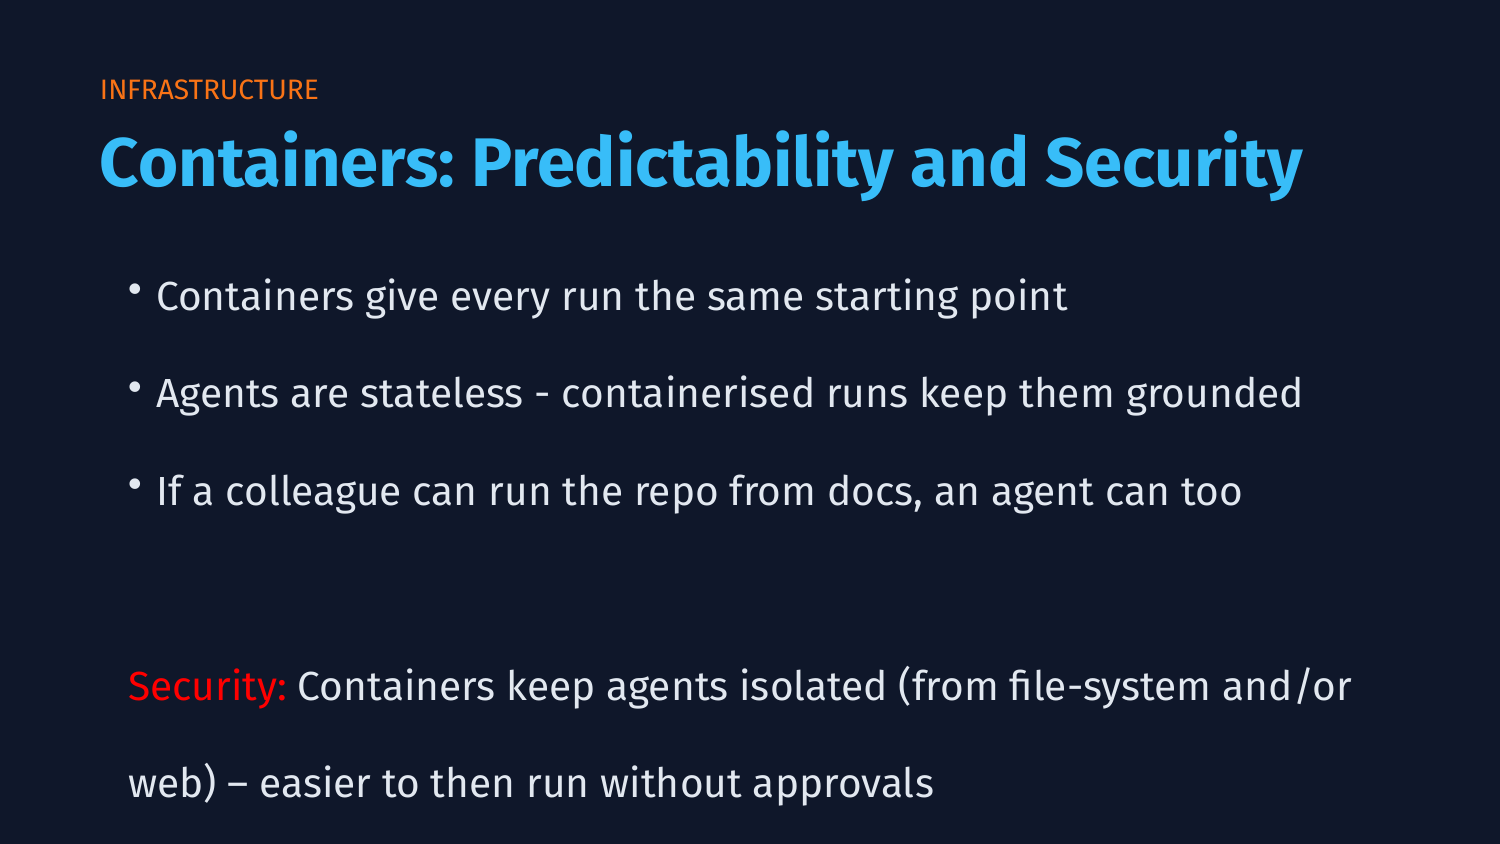

INFRASTRUCTURE
Containers: Predictability and Security
Containers give every run the same starting point
Agents are stateless - containerised runs keep them grounded
If a colleague can run the repo from docs, an agent can too

Security: Containers keep agents isolated (from file-system and/or web) – easier to then run without approvals